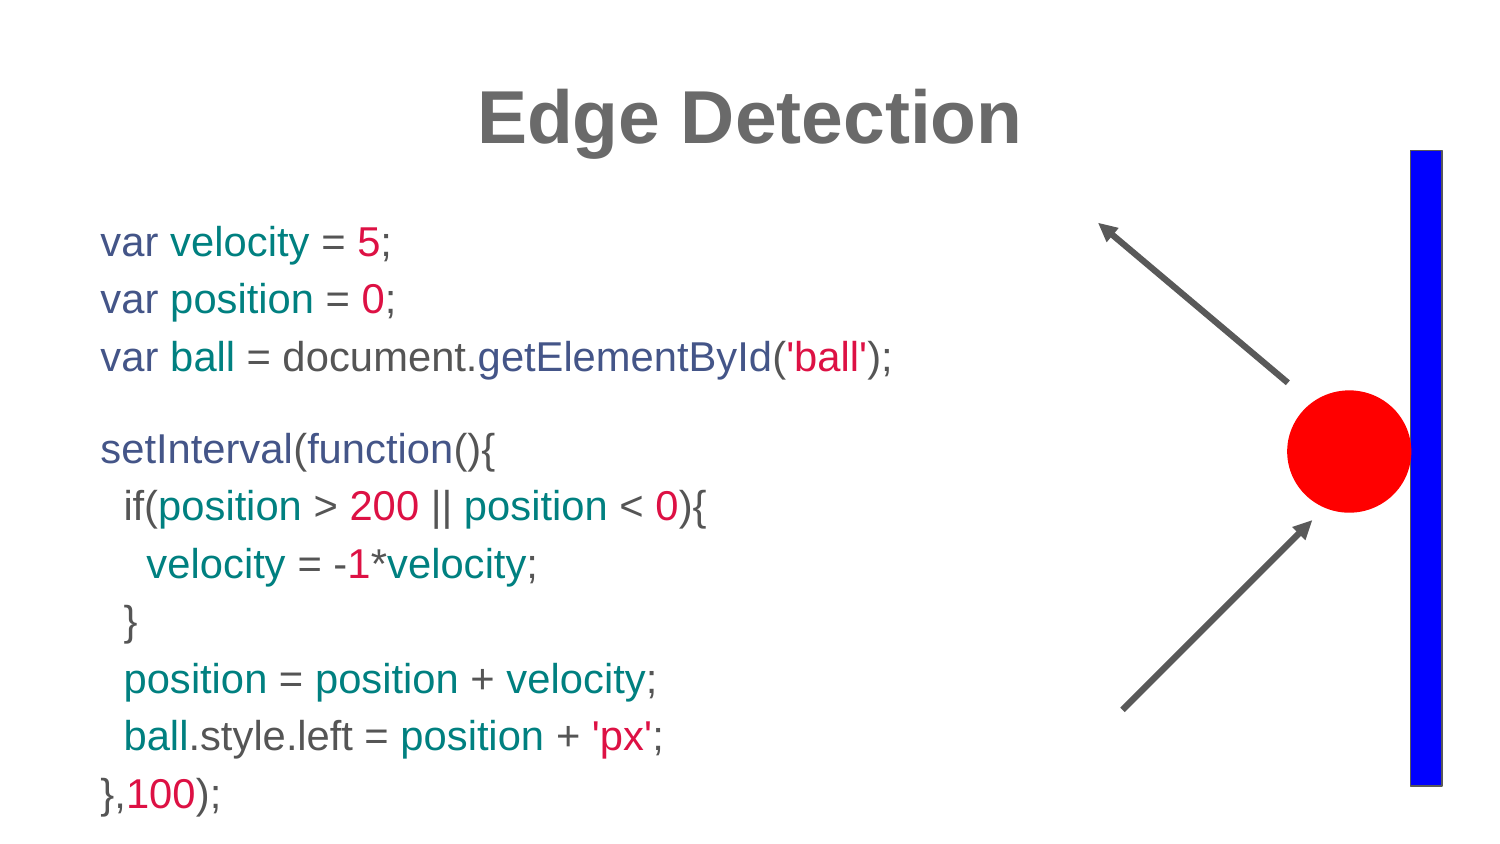

Edge Detection

var velocity = 5;
var position = 0;
var ball = document.getElementById('ball');

setInterval(function(){
  if(position > 200 || position < 0){
    velocity = -1*velocity;
  }
  position = position + velocity;
  ball.style.left = position + 'px';
},100);